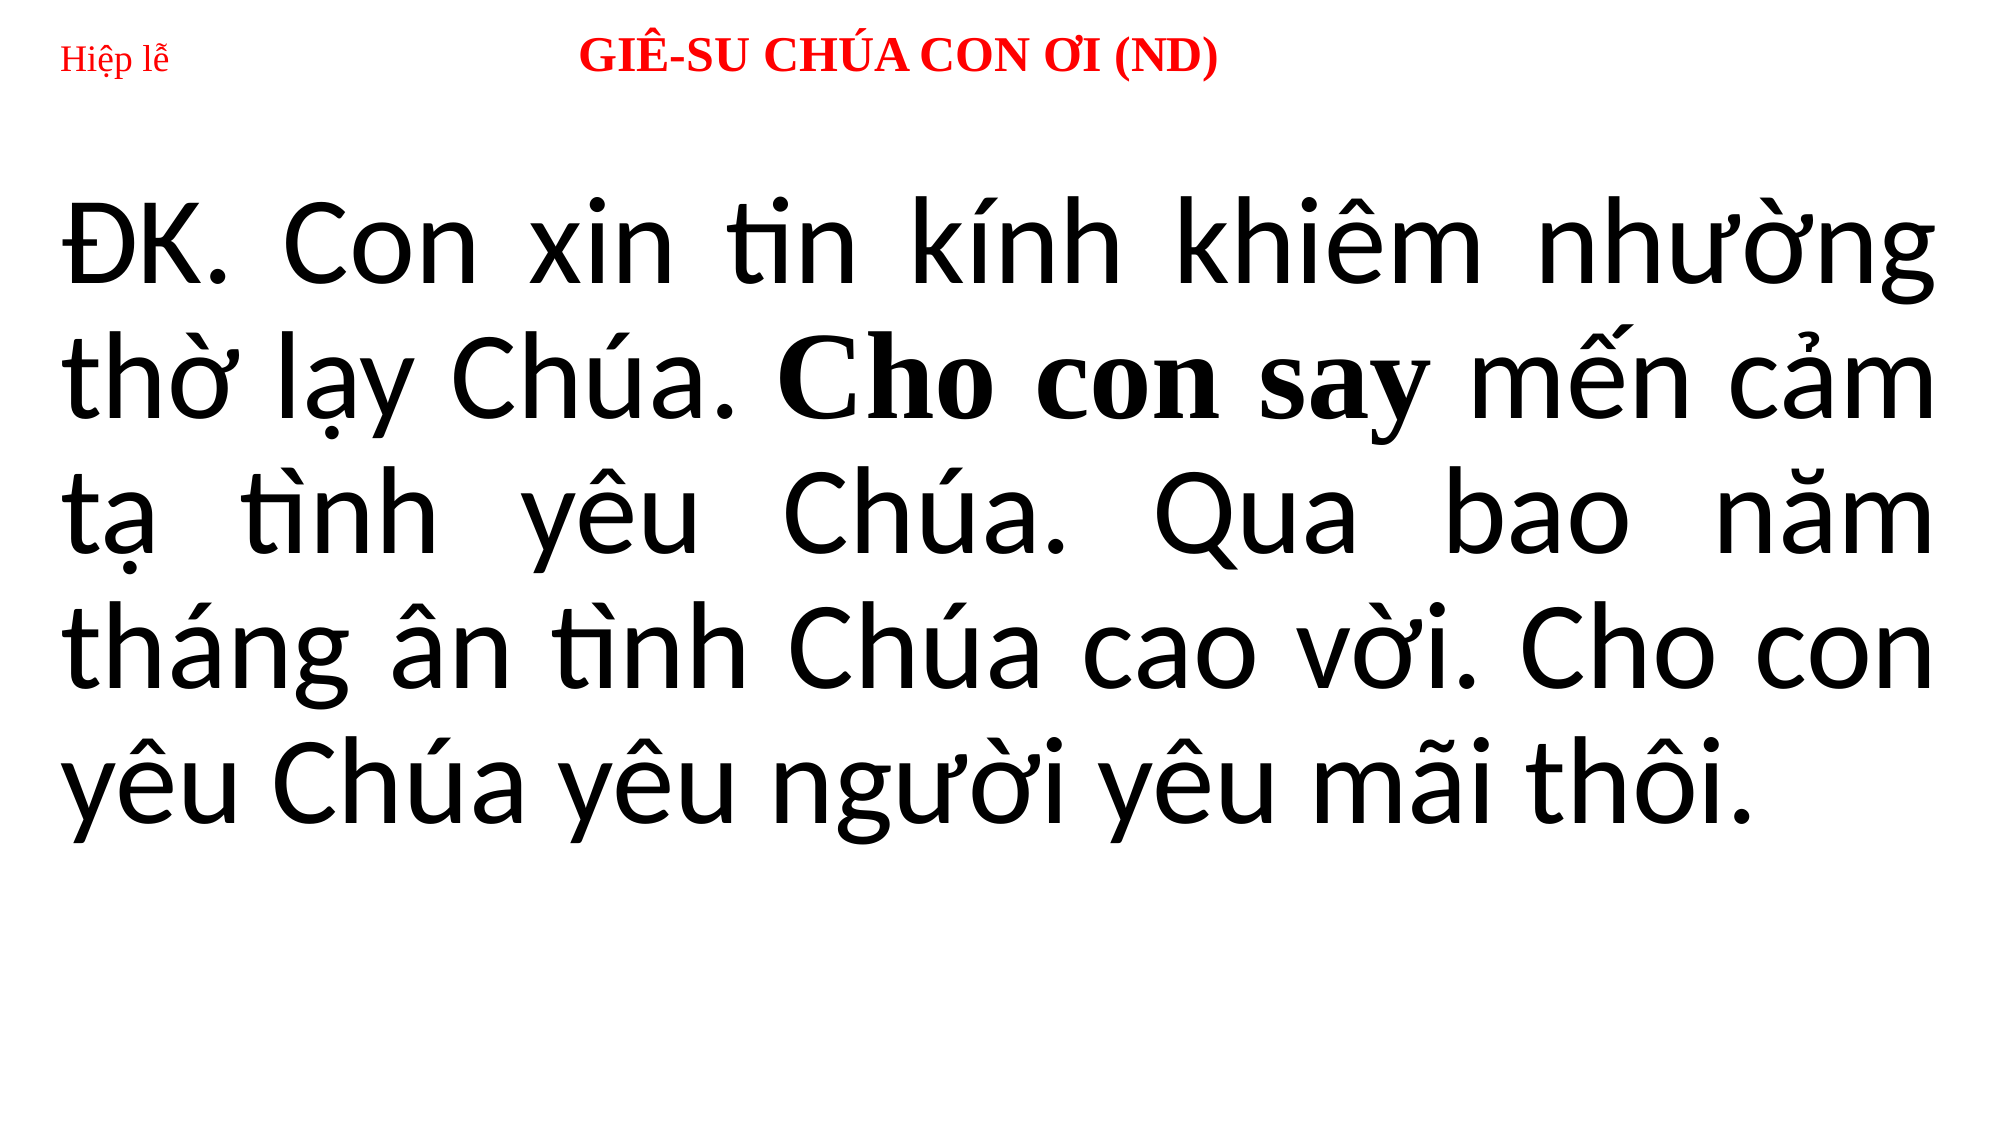

# Hiệp lễ                                           GIÊ-SU CHÚA CON ƠI (ND)
ĐK. Con xin tin kính khiêm nhường thờ lạy Chúa. Cho con say mến cảm tạ tình yêu Chúa. Qua bao năm tháng ân tình Chúa cao vời. Cho con yêu Chúa yêu người yêu mãi thôi.